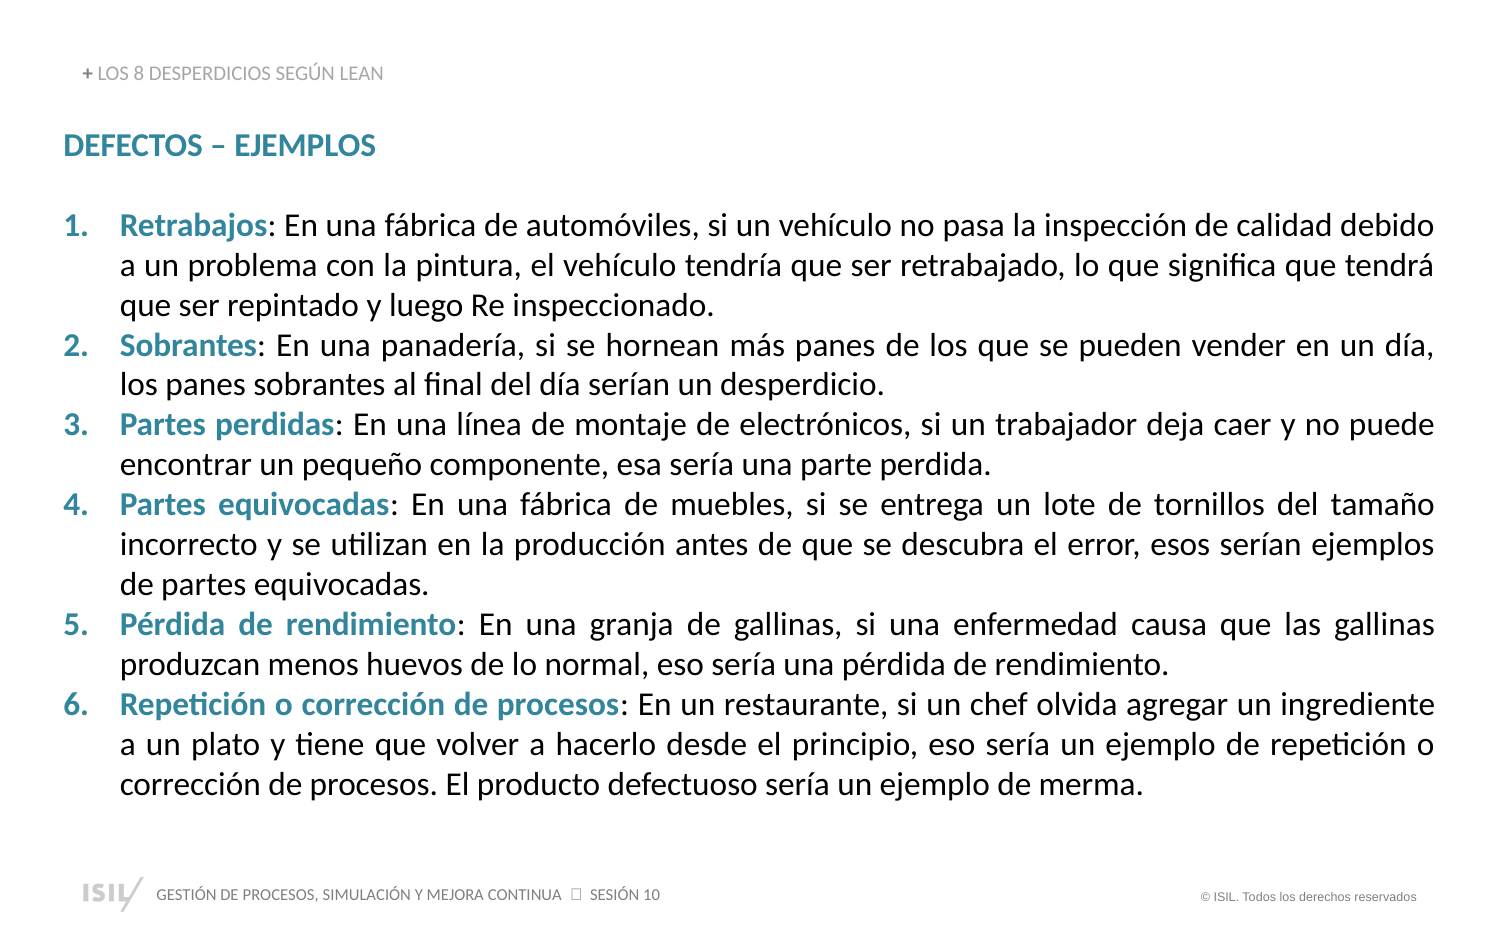

+ LOS 8 DESPERDICIOS SEGÚN LEAN
DEFECTOS – EJEMPLOS

Retrabajos: En una fábrica de automóviles, si un vehículo no pasa la inspección de calidad debido a un problema con la pintura, el vehículo tendría que ser retrabajado, lo que significa que tendrá que ser repintado y luego Re inspeccionado.
Sobrantes: En una panadería, si se hornean más panes de los que se pueden vender en un día, los panes sobrantes al final del día serían un desperdicio.
Partes perdidas: En una línea de montaje de electrónicos, si un trabajador deja caer y no puede encontrar un pequeño componente, esa sería una parte perdida.
Partes equivocadas: En una fábrica de muebles, si se entrega un lote de tornillos del tamaño incorrecto y se utilizan en la producción antes de que se descubra el error, esos serían ejemplos de partes equivocadas.
Pérdida de rendimiento: En una granja de gallinas, si una enfermedad causa que las gallinas produzcan menos huevos de lo normal, eso sería una pérdida de rendimiento.
Repetición o corrección de procesos: En un restaurante, si un chef olvida agregar un ingrediente a un plato y tiene que volver a hacerlo desde el principio, eso sería un ejemplo de repetición o corrección de procesos. El producto defectuoso sería un ejemplo de merma.